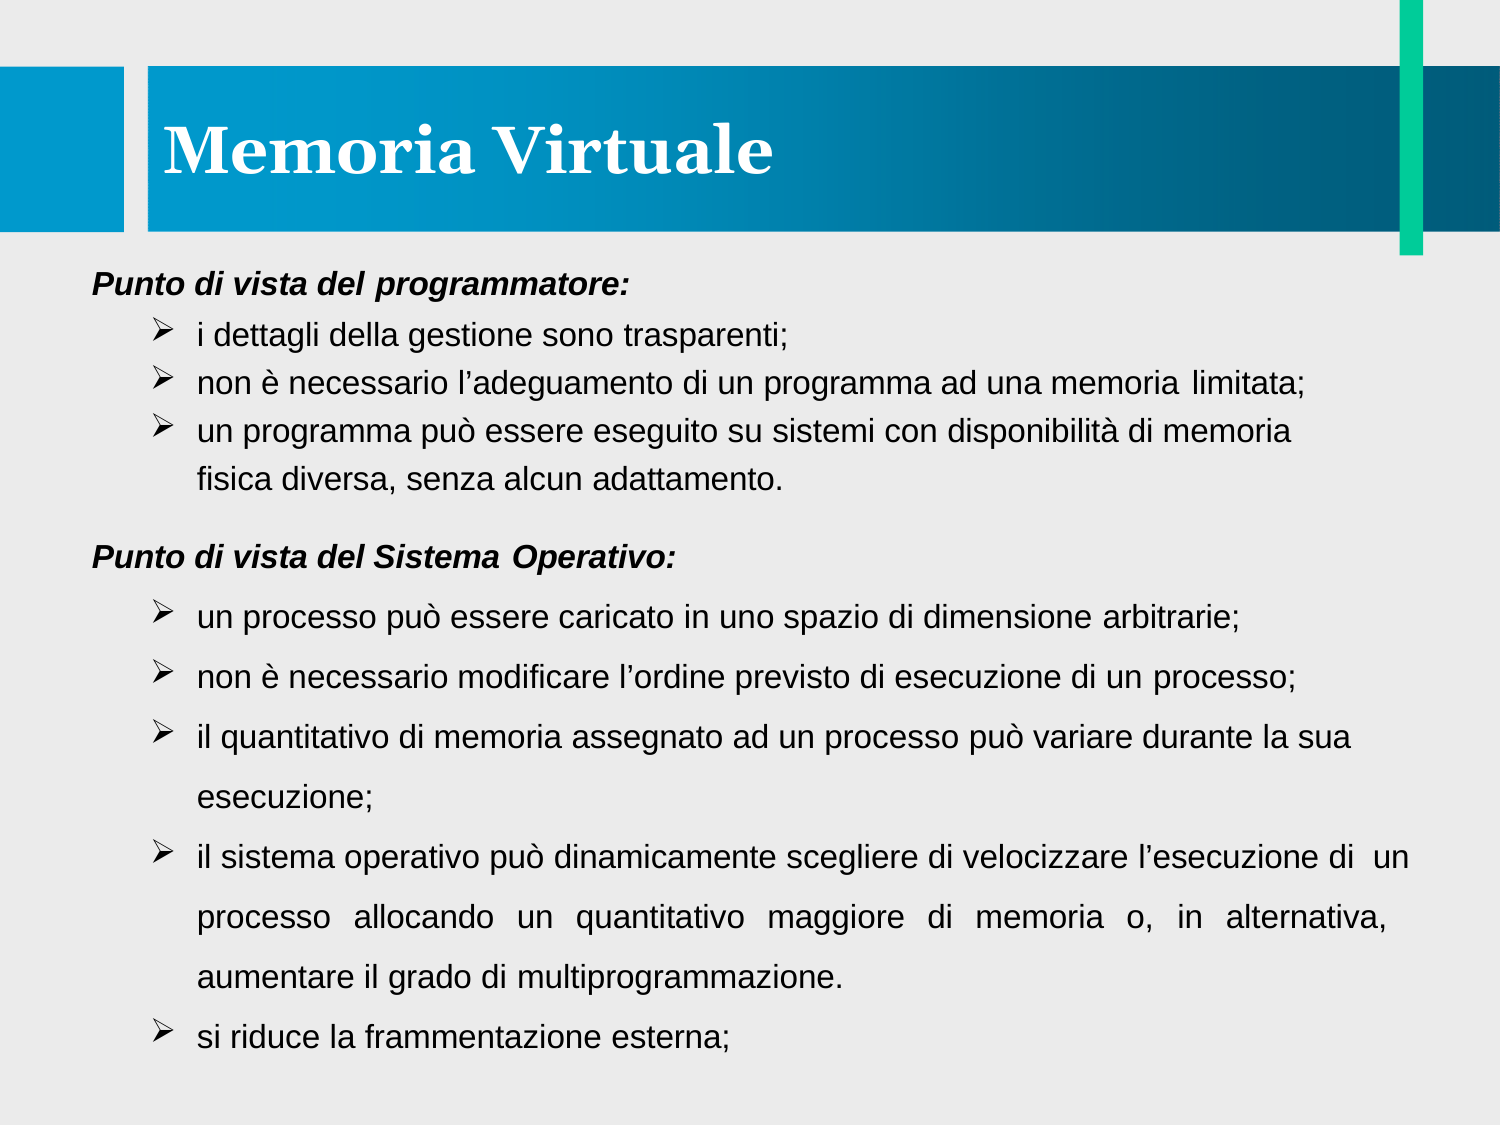

# Memoria Virtuale

Punto di vista del programmatore:
i dettagli della gestione sono trasparenti;
non è necessario l’adeguamento di un programma ad una memoria limitata;
un programma può essere eseguito su sistemi con disponibilità di memoria  fisica diversa, senza alcun adattamento.

Punto di vista del Sistema Operativo:
un processo può essere caricato in uno spazio di dimensione arbitrarie;
non è necessario modificare l’ordine previsto di esecuzione di un processo;
il quantitativo di memoria assegnato ad un processo può variare durante la sua  esecuzione;
il sistema operativo può dinamicamente scegliere di velocizzare l’esecuzione di  un processo allocando un quantitativo maggiore di memoria o, in alternativa,  aumentare il grado di multiprogrammazione.
si riduce la frammentazione esterna;